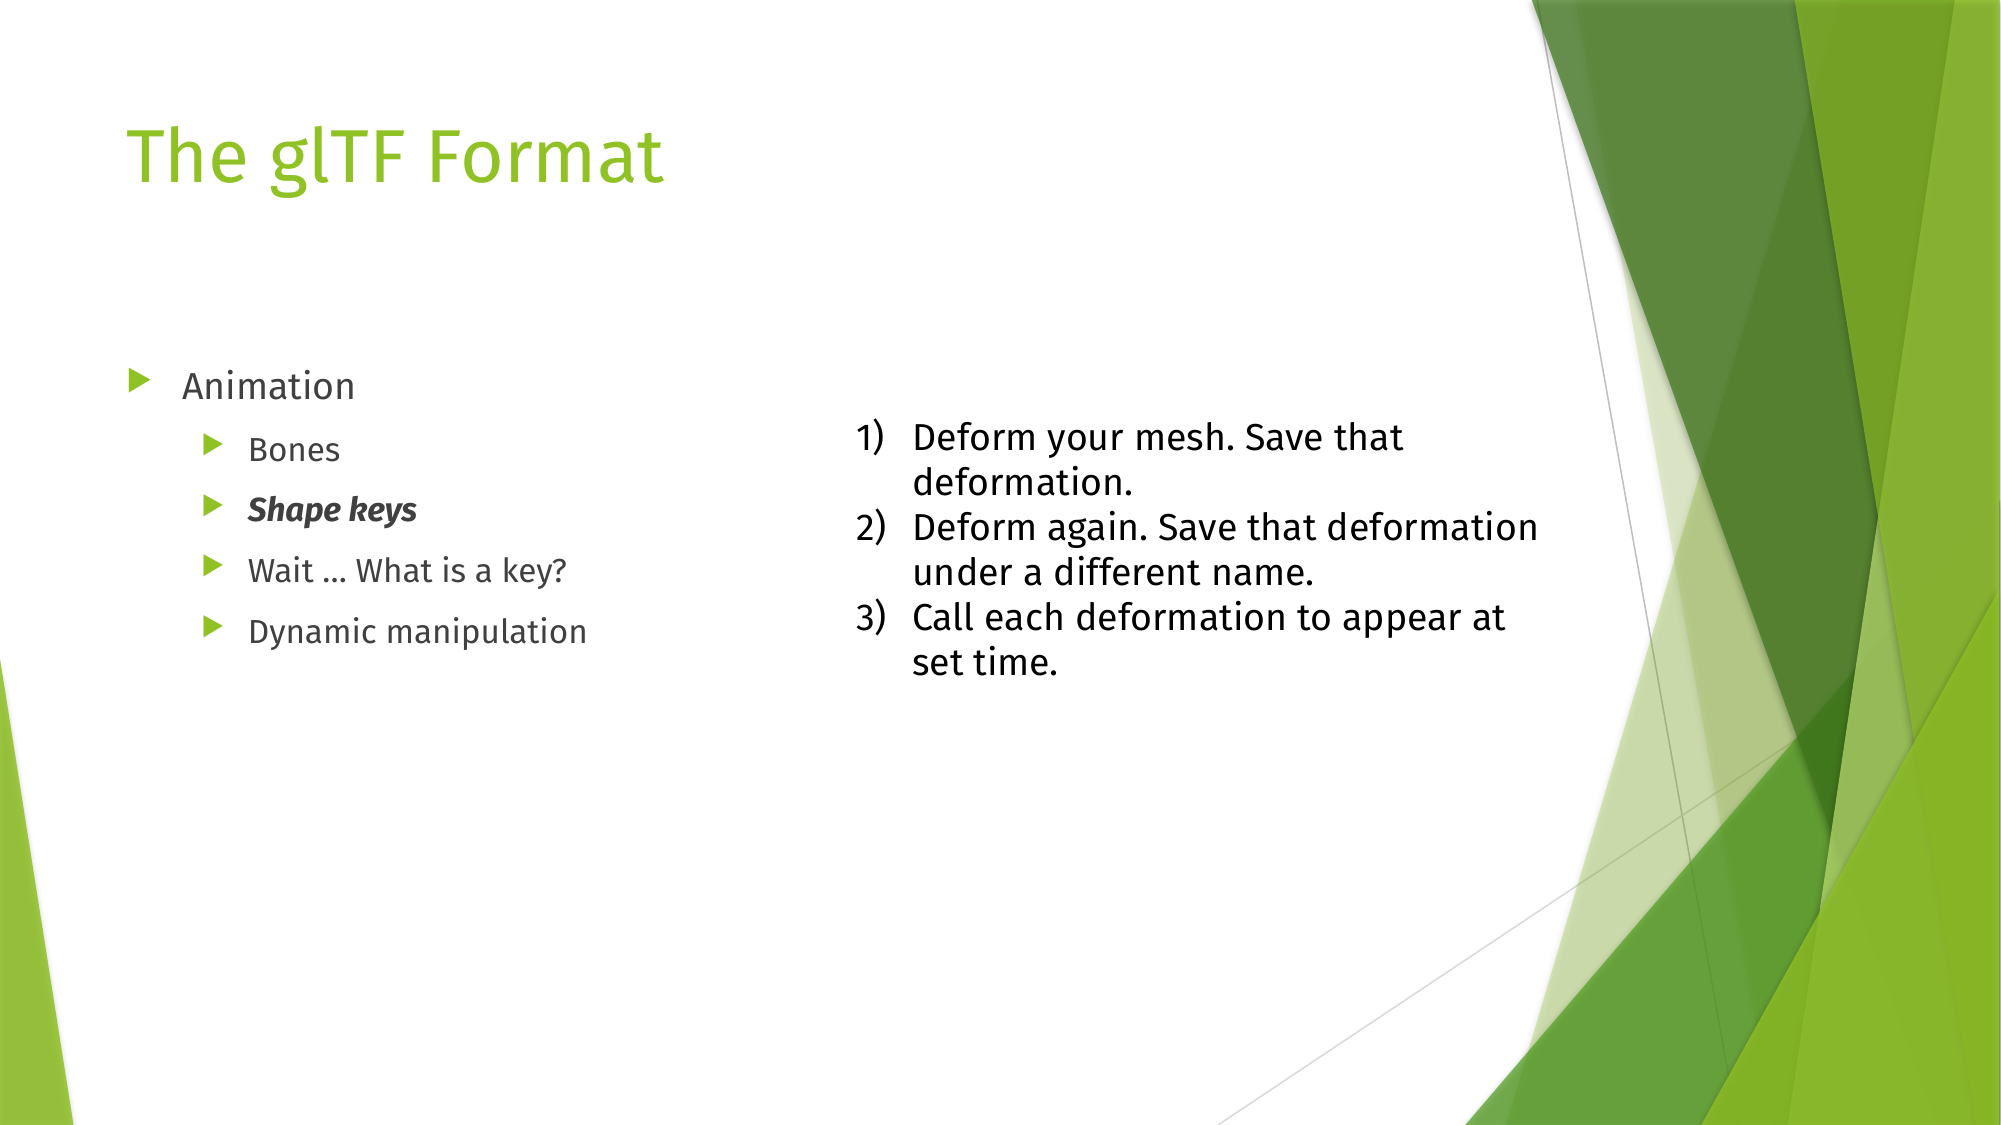

# The glTF Format
Animation
Bones
Shape keys
Wait … What is a key?
Dynamic manipulation
Deform your mesh. Save that deformation.
Deform again. Save that deformation under a different name.
Call each deformation to appear at set time.